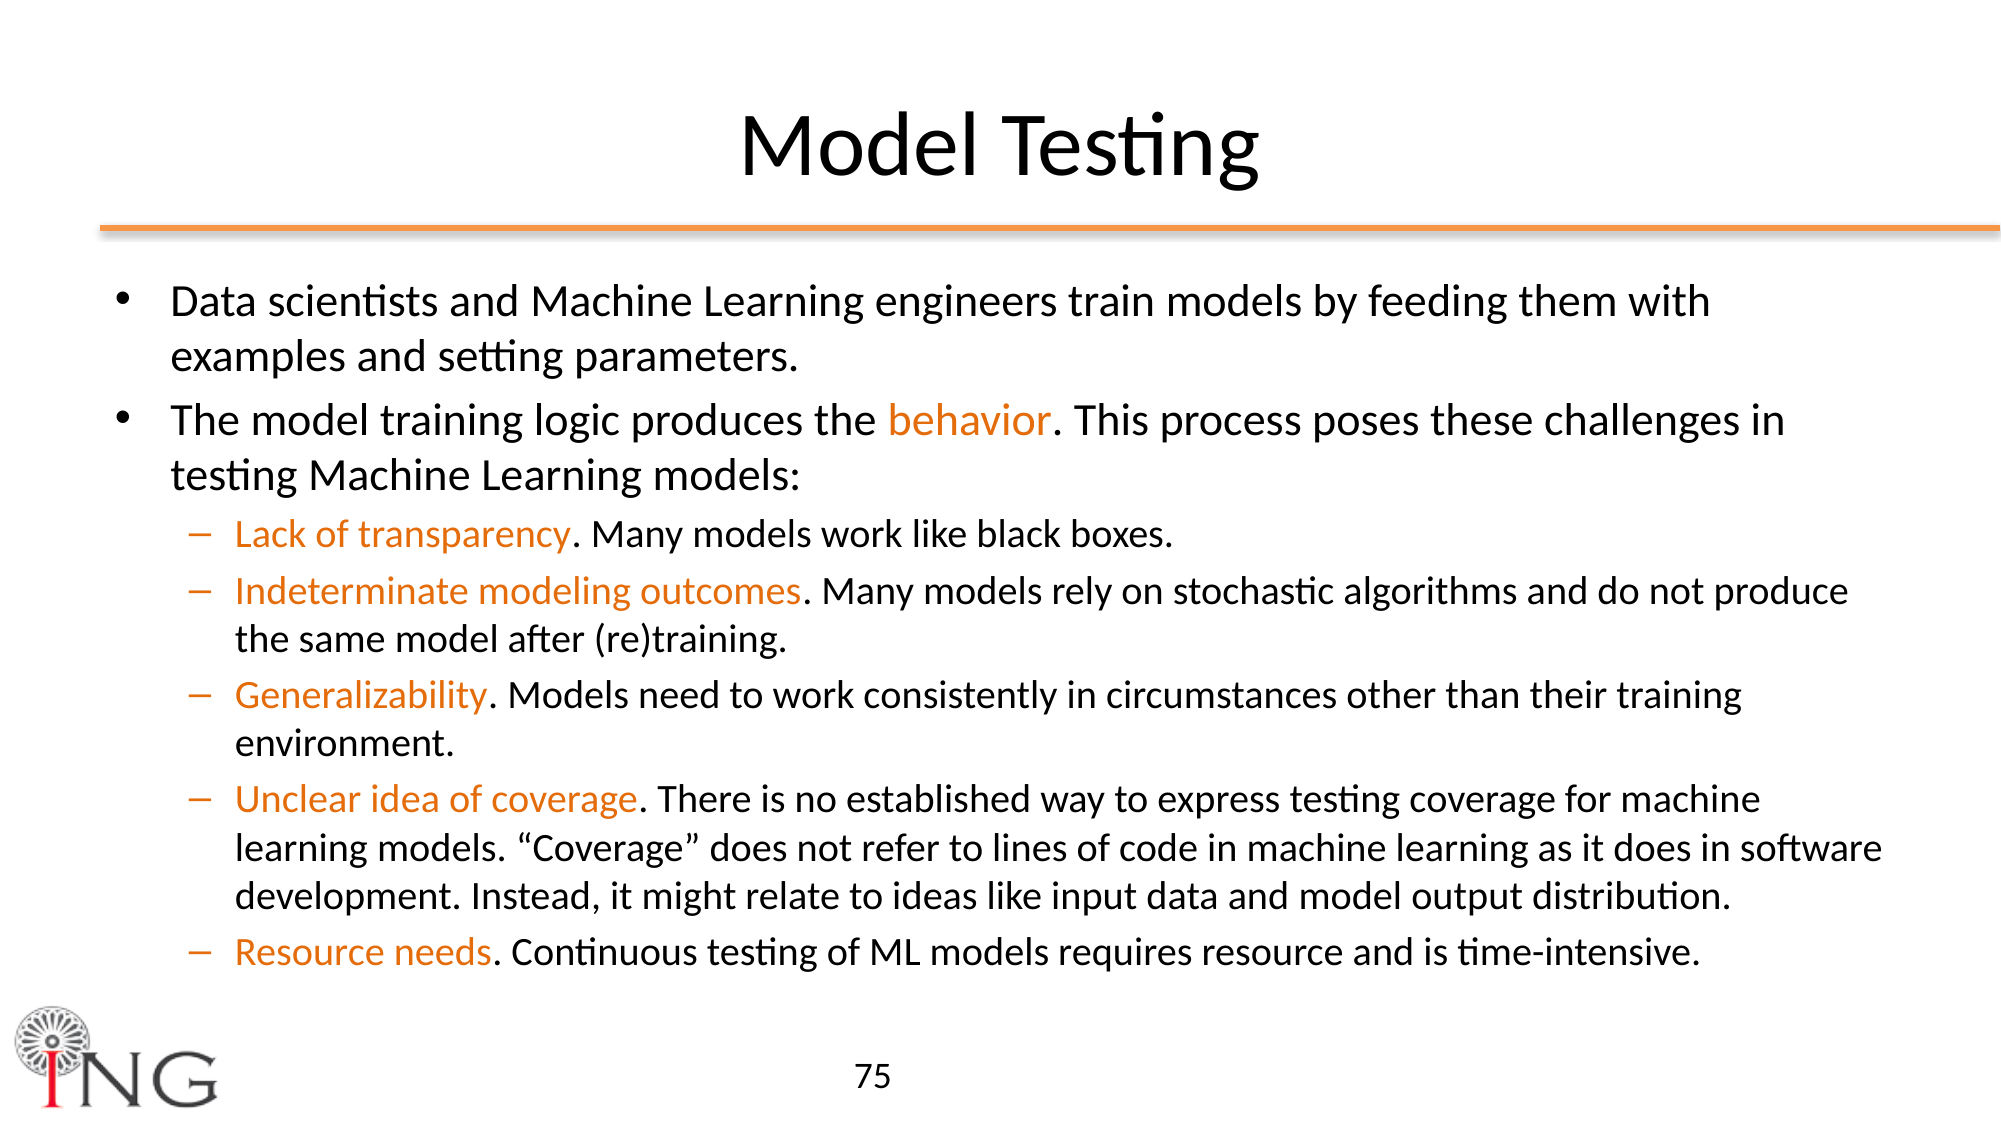

# Model Testing
Data scientists and Machine Learning engineers train models by feeding them with examples and setting parameters.
The model training logic produces the behavior. This process poses these challenges in testing Machine Learning models:
Lack of transparency. Many models work like black boxes.
Indeterminate modeling outcomes. Many models rely on stochastic algorithms and do not produce the same model after (re)training.
Generalizability. Models need to work consistently in circumstances other than their training environment.
Unclear idea of coverage. There is no established way to express testing coverage for machine learning models. “Coverage” does not refer to lines of code in machine learning as it does in software development. Instead, it might relate to ideas like input data and model output distribution.
Resource needs. Continuous testing of ML models requires resource and is time-intensive.
75